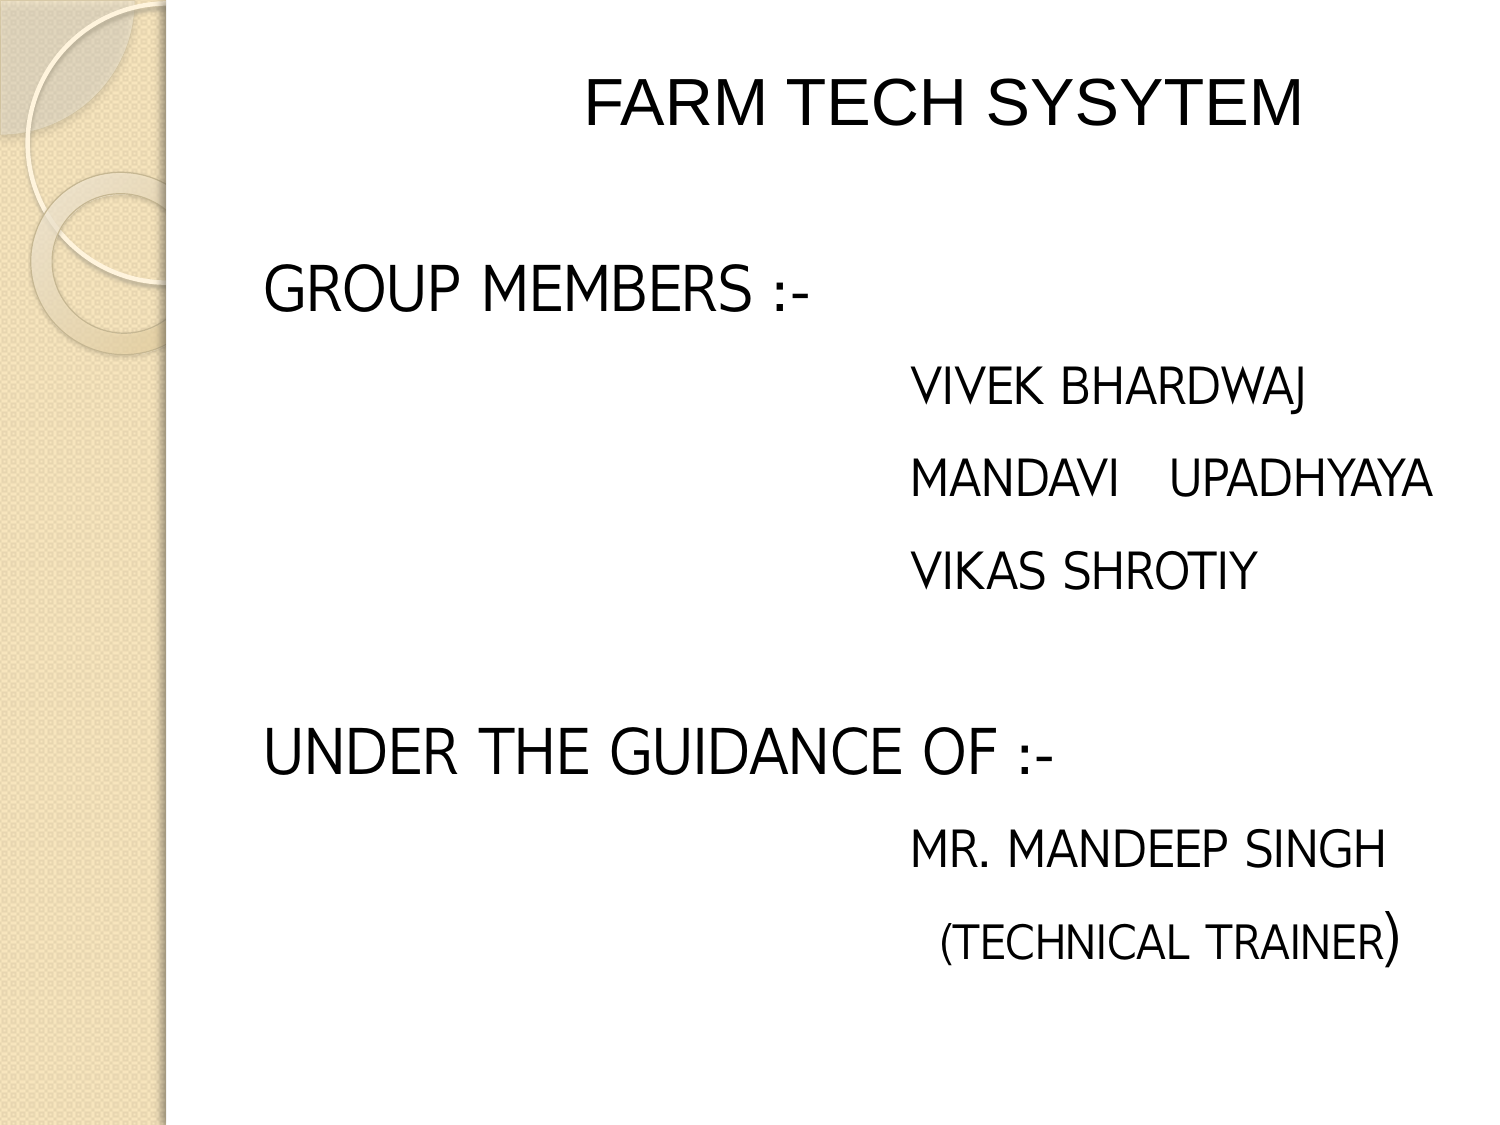

# FARM TECH SYSYTEM
GROUP MEMBERS :-
					VIVEK BHARDWAJ
					MANDAVI   UPADHYAYA
					VIKAS SHROTIY

UNDER THE GUIDANCE OF :-
					MR. MANDEEP SINGH
				            (TECHNICAL TRAINER)